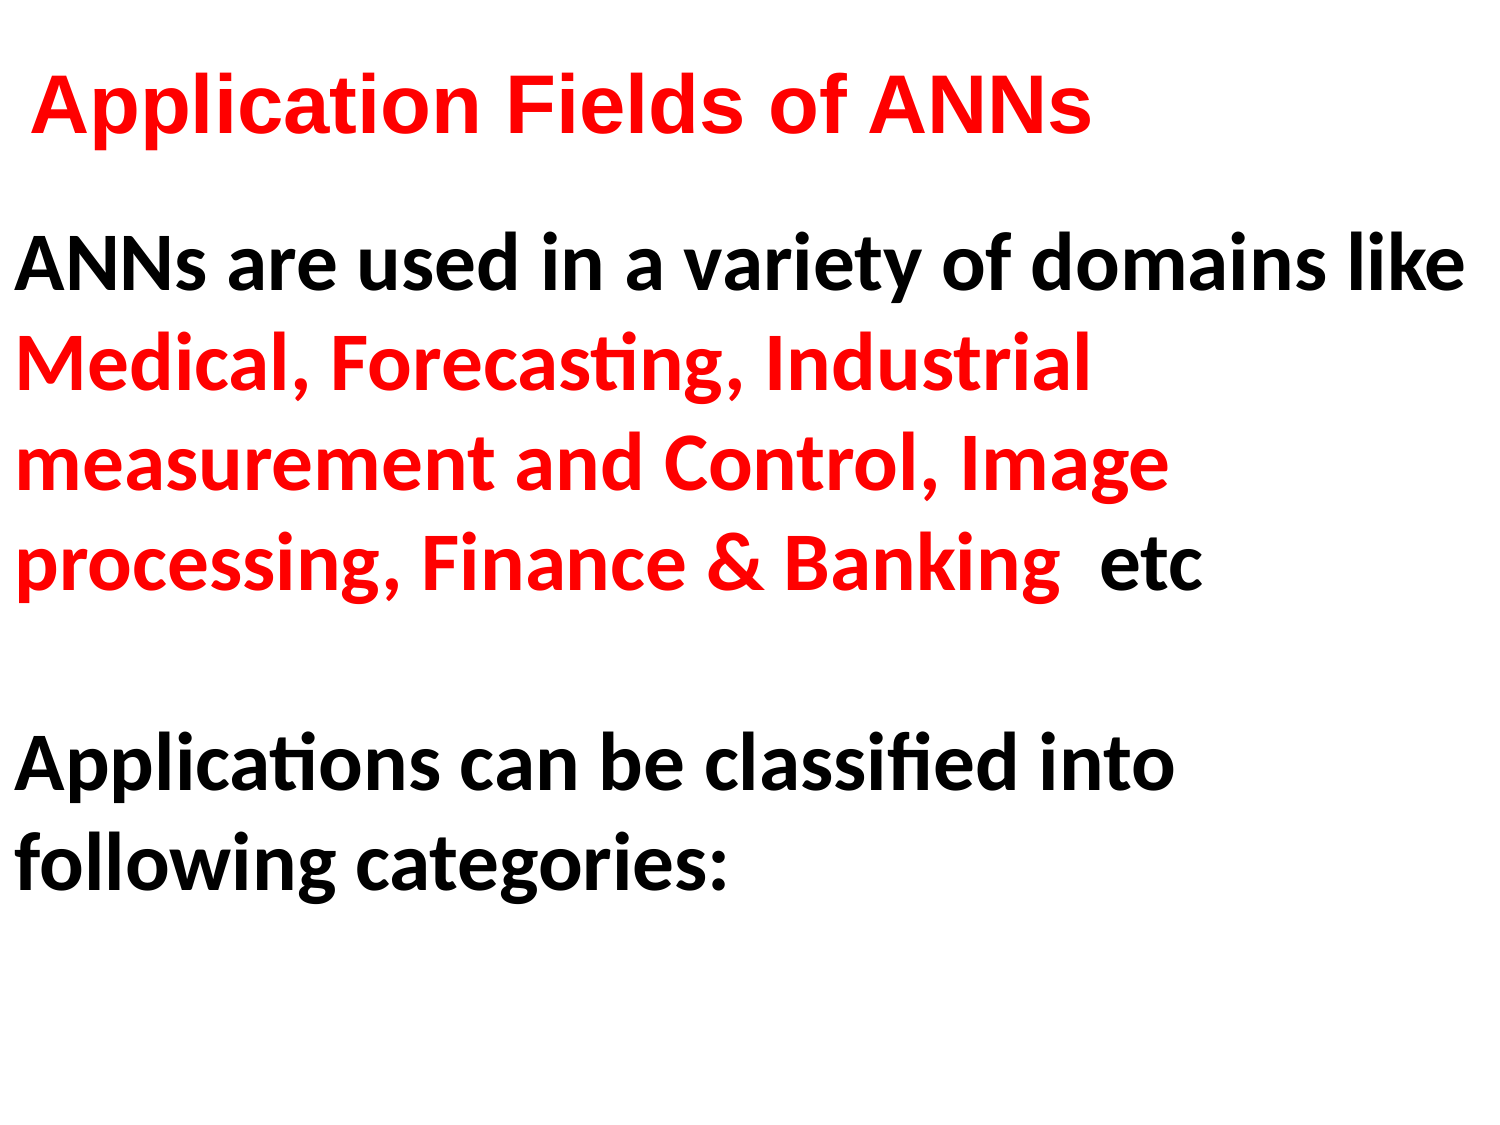

Application Fields of ANNs
ANNs are used in a variety of domains like Medical, Forecasting, Industrial measurement and Control, Image processing, Finance & Banking  etc

Applications can be classified into following categories: